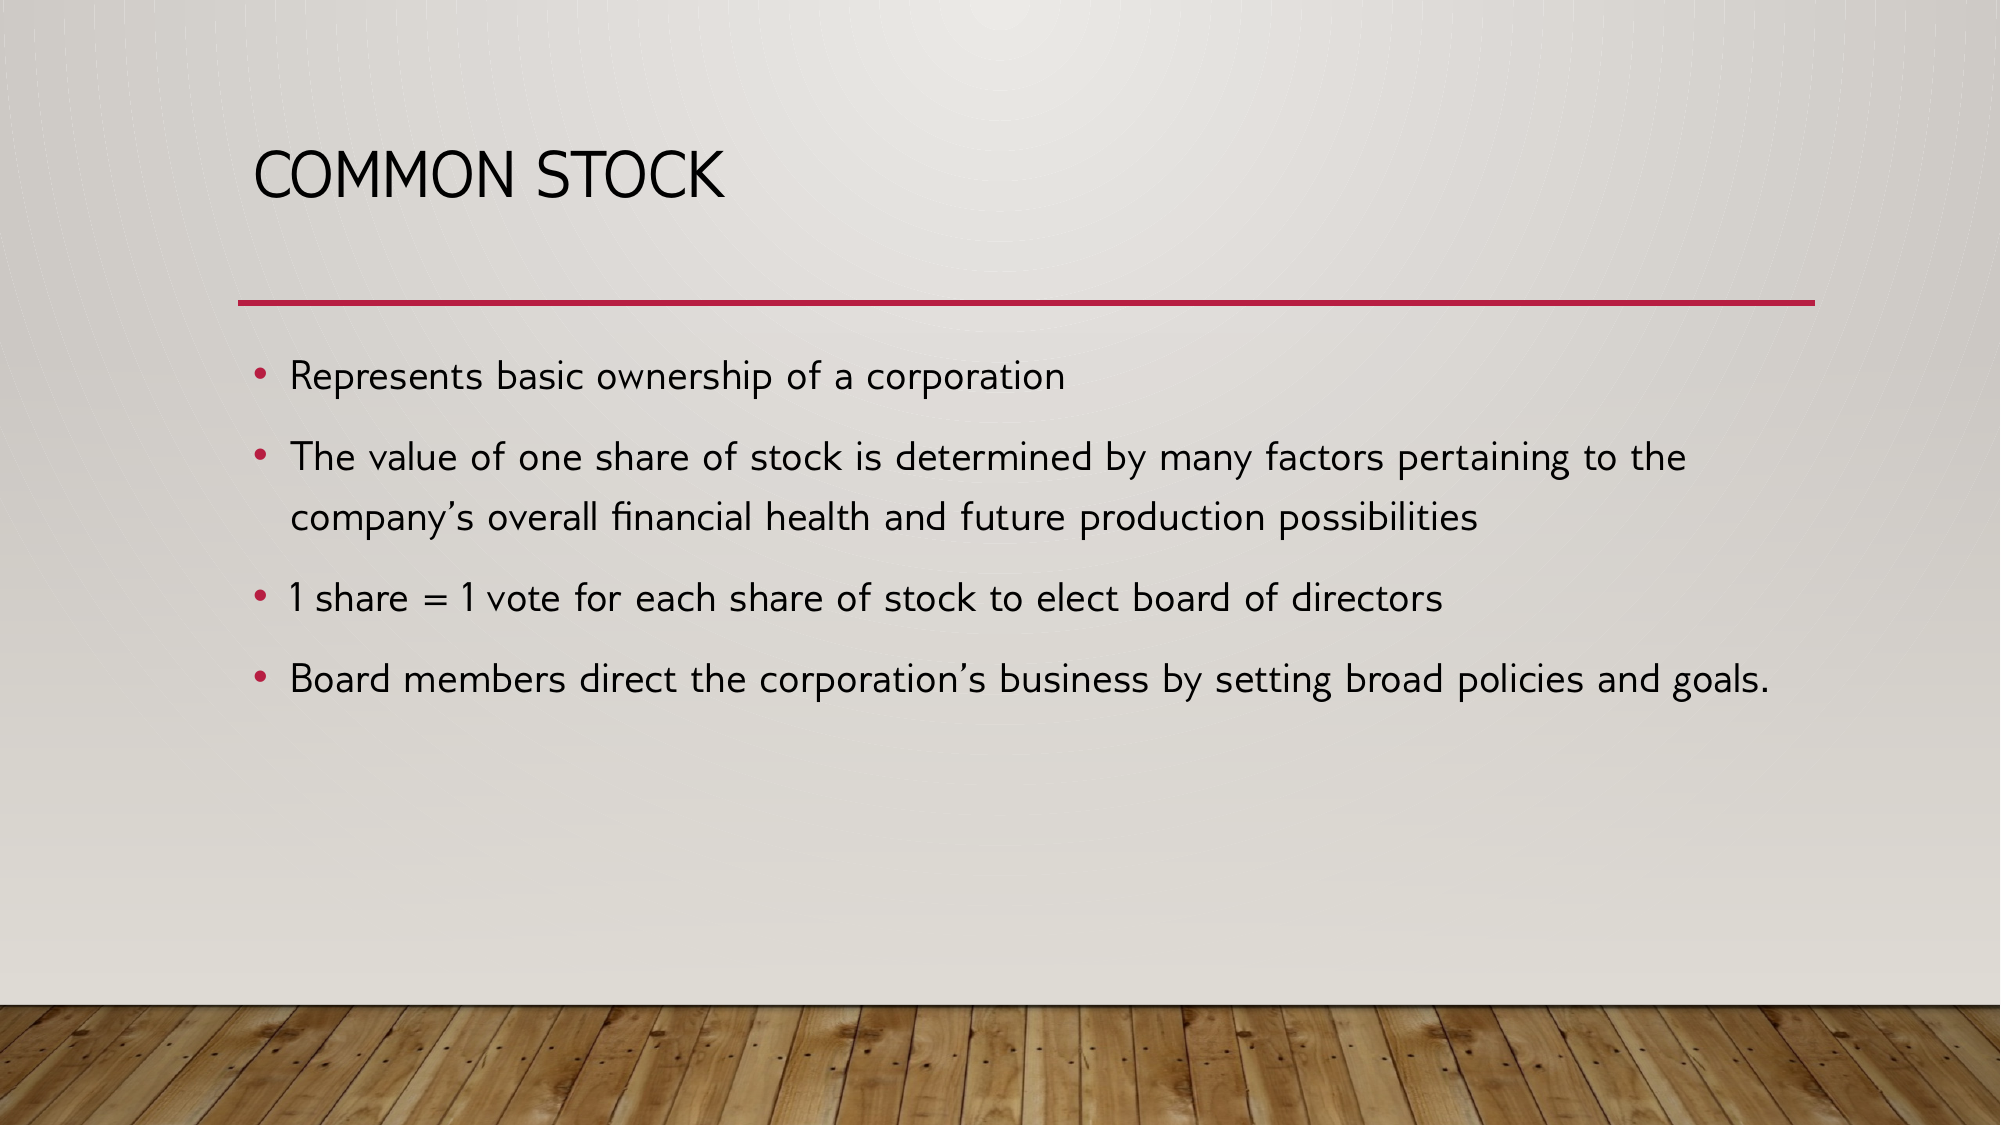

# Common Stock
Represents basic ownership of a corporation
The value of one share of stock is determined by many factors pertaining to the company’s overall financial health and future production possibilities
1 share = 1 vote for each share of stock to elect board of directors
Board members direct the corporation’s business by setting broad policies and goals.